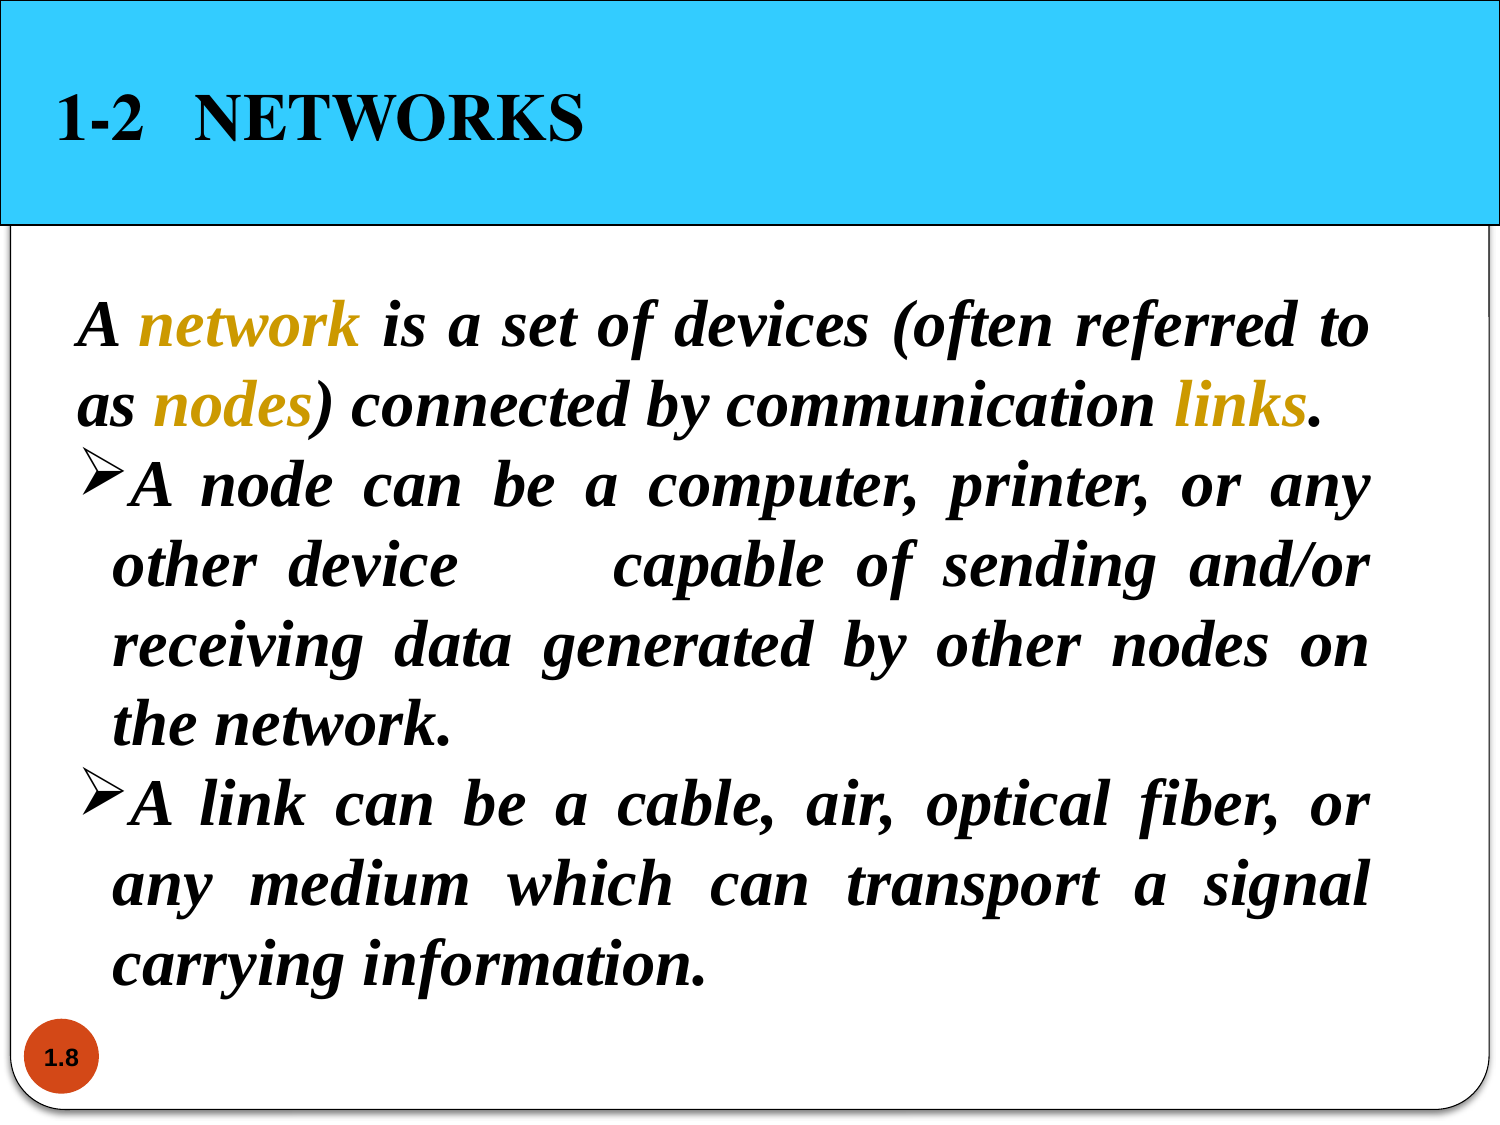

1-2   NETWORKS

A network is a set of devices (often referred to as nodes) connected by communication links.
A node can be a computer, printer, or any other device     capable of sending and/or receiving data generated by other nodes on the network.
A link can be a cable, air, optical fiber, or any medium which can transport a signal carrying information.

1.8